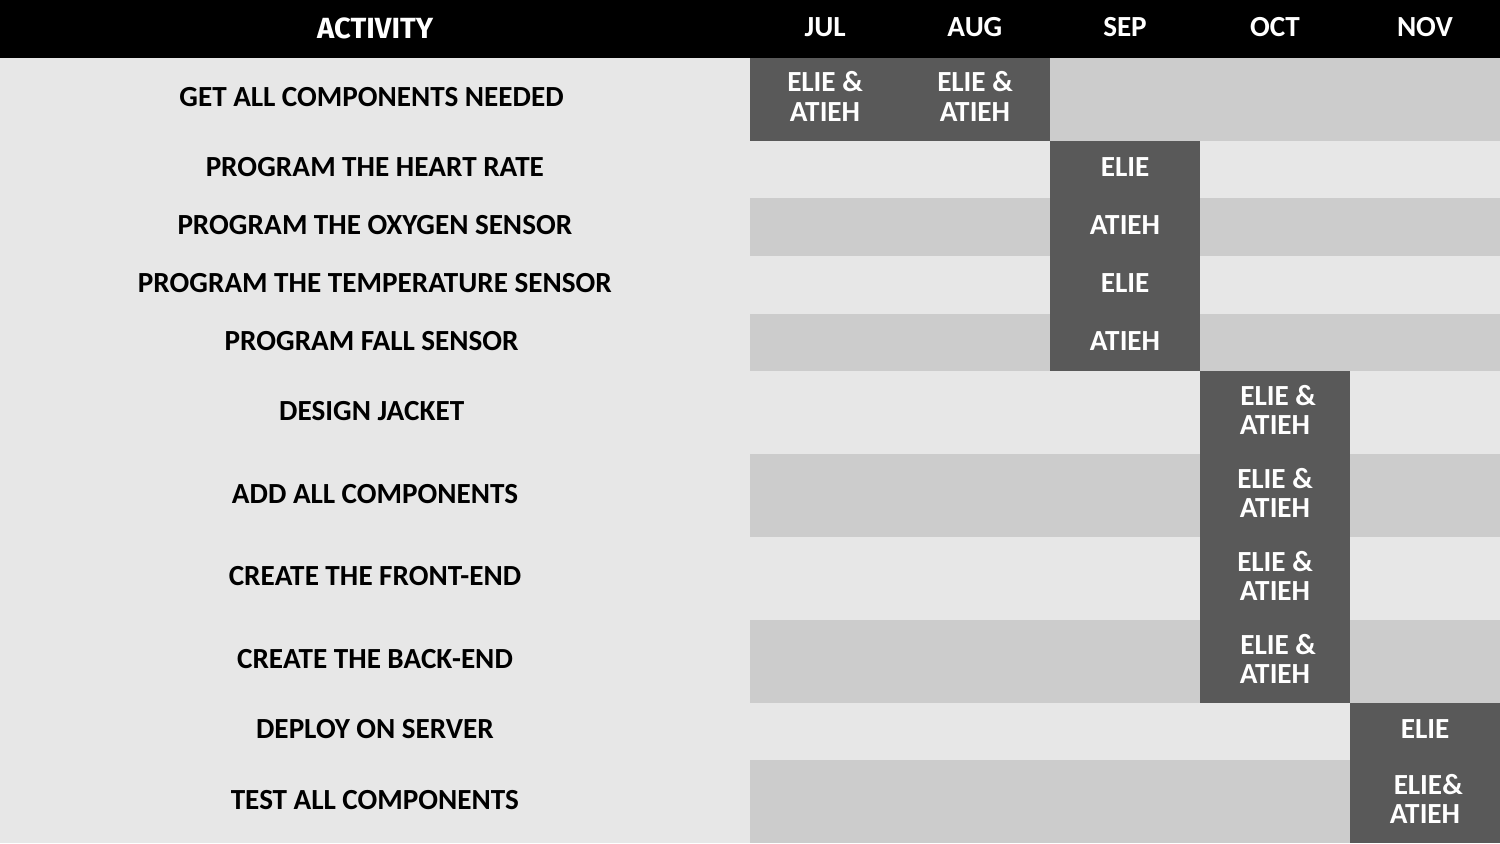

| ACTIVITY | JUL | AUG | SEP | OCT | NOV |
| --- | --- | --- | --- | --- | --- |
| GET ALL COMPONENTS NEEDED | ELIE & ATIEH | ELIE & ATIEH |  |  |  |
| PROGRAM THE HEART RATE |  |  | ELIE |  |  |
| PROGRAM THE OXYGEN SENSOR |  |  | ATIEH |  |  |
| PROGRAM THE TEMPERATURE SENSOR |  |  | ELIE |  |  |
| PROGRAM FALL SENSOR |  |  | ATIEH |  |  |
| DESIGN JACKET |  |  |  | ELIE & ATIEH |  |
| ADD ALL COMPONENTS |  |  |  | ELIE & ATIEH |  |
| CREATE THE FRONT-END |  |  |  | ELIE & ATIEH |  |
| CREATE THE BACK-END |  |  |  | ELIE & ATIEH |  |
| DEPLOY ON SERVER |  |  |  |  | ELIE |
| TEST ALL COMPONENTS |  |  |  |  | ELIE& ATIEH |
57